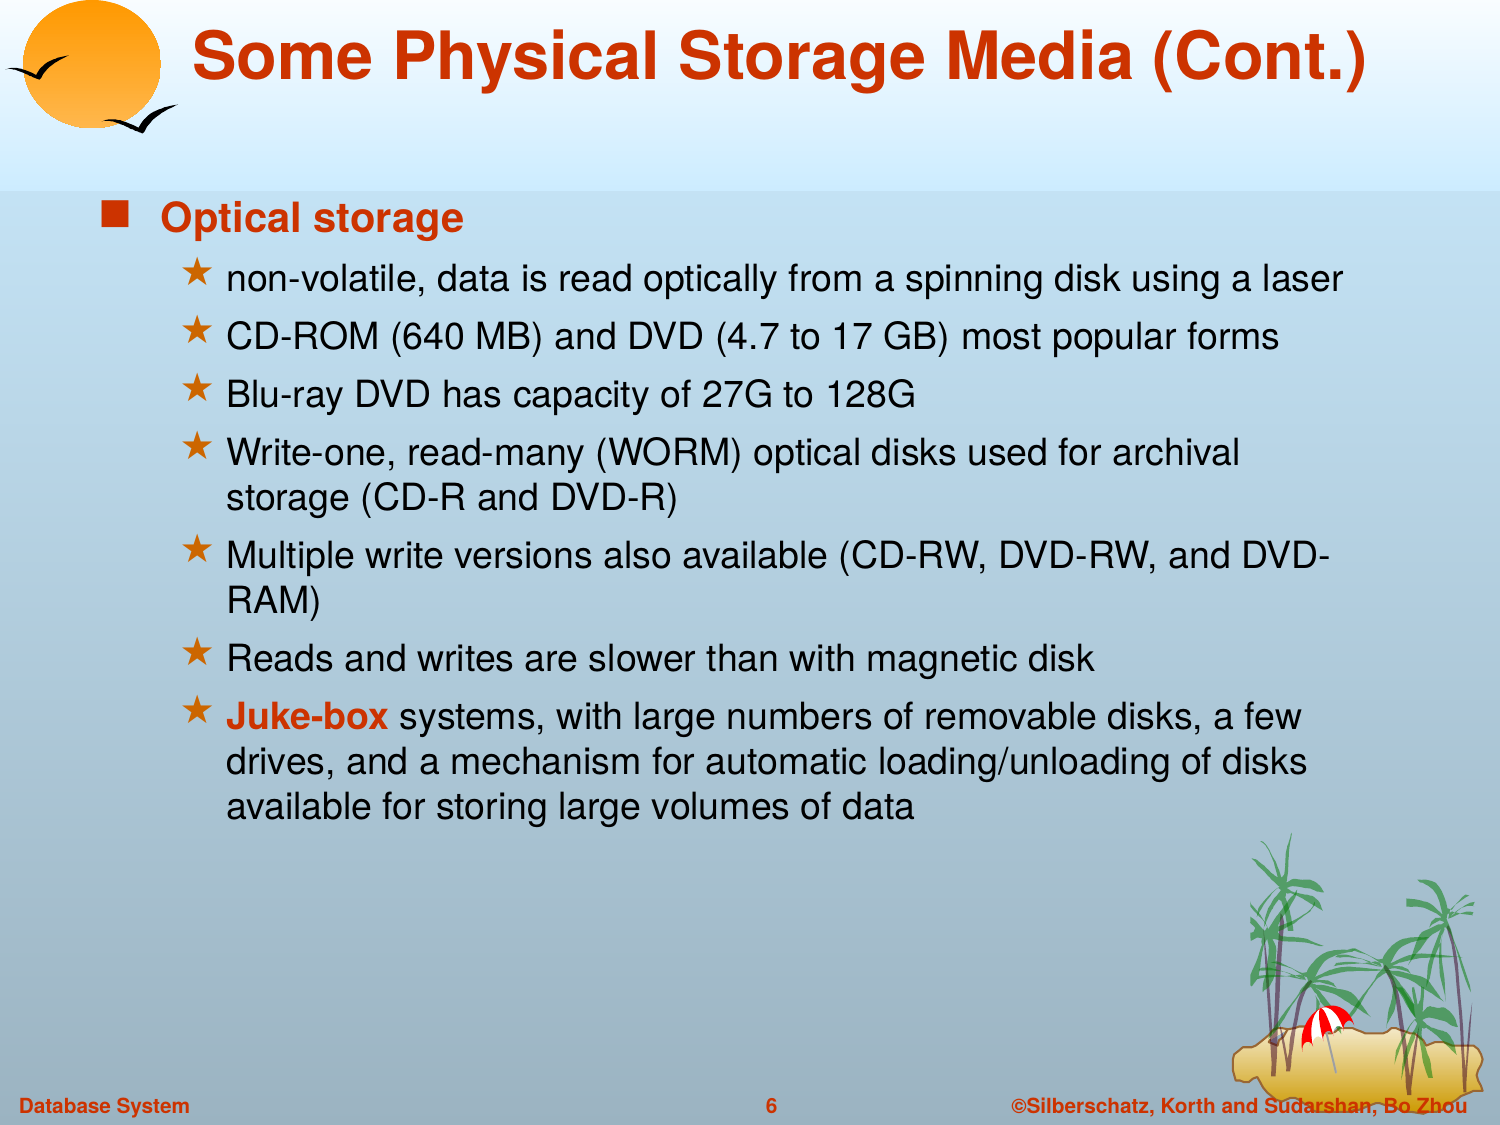

# Some Physical Storage Media (Cont.)
Optical storage
non-volatile, data is read optically from a spinning disk using a laser
CD-ROM (640 MB) and DVD (4.7 to 17 GB) most popular forms
Blu-ray DVD has capacity of 27G to 128G
Write-one, read-many (WORM) optical disks used for archival storage (CD-R and DVD-R)
Multiple write versions also available (CD-RW, DVD-RW, and DVD-RAM)
Reads and writes are slower than with magnetic disk
Juke-box systems, with large numbers of removable disks, a few drives, and a mechanism for automatic loading/unloading of disks available for storing large volumes of data